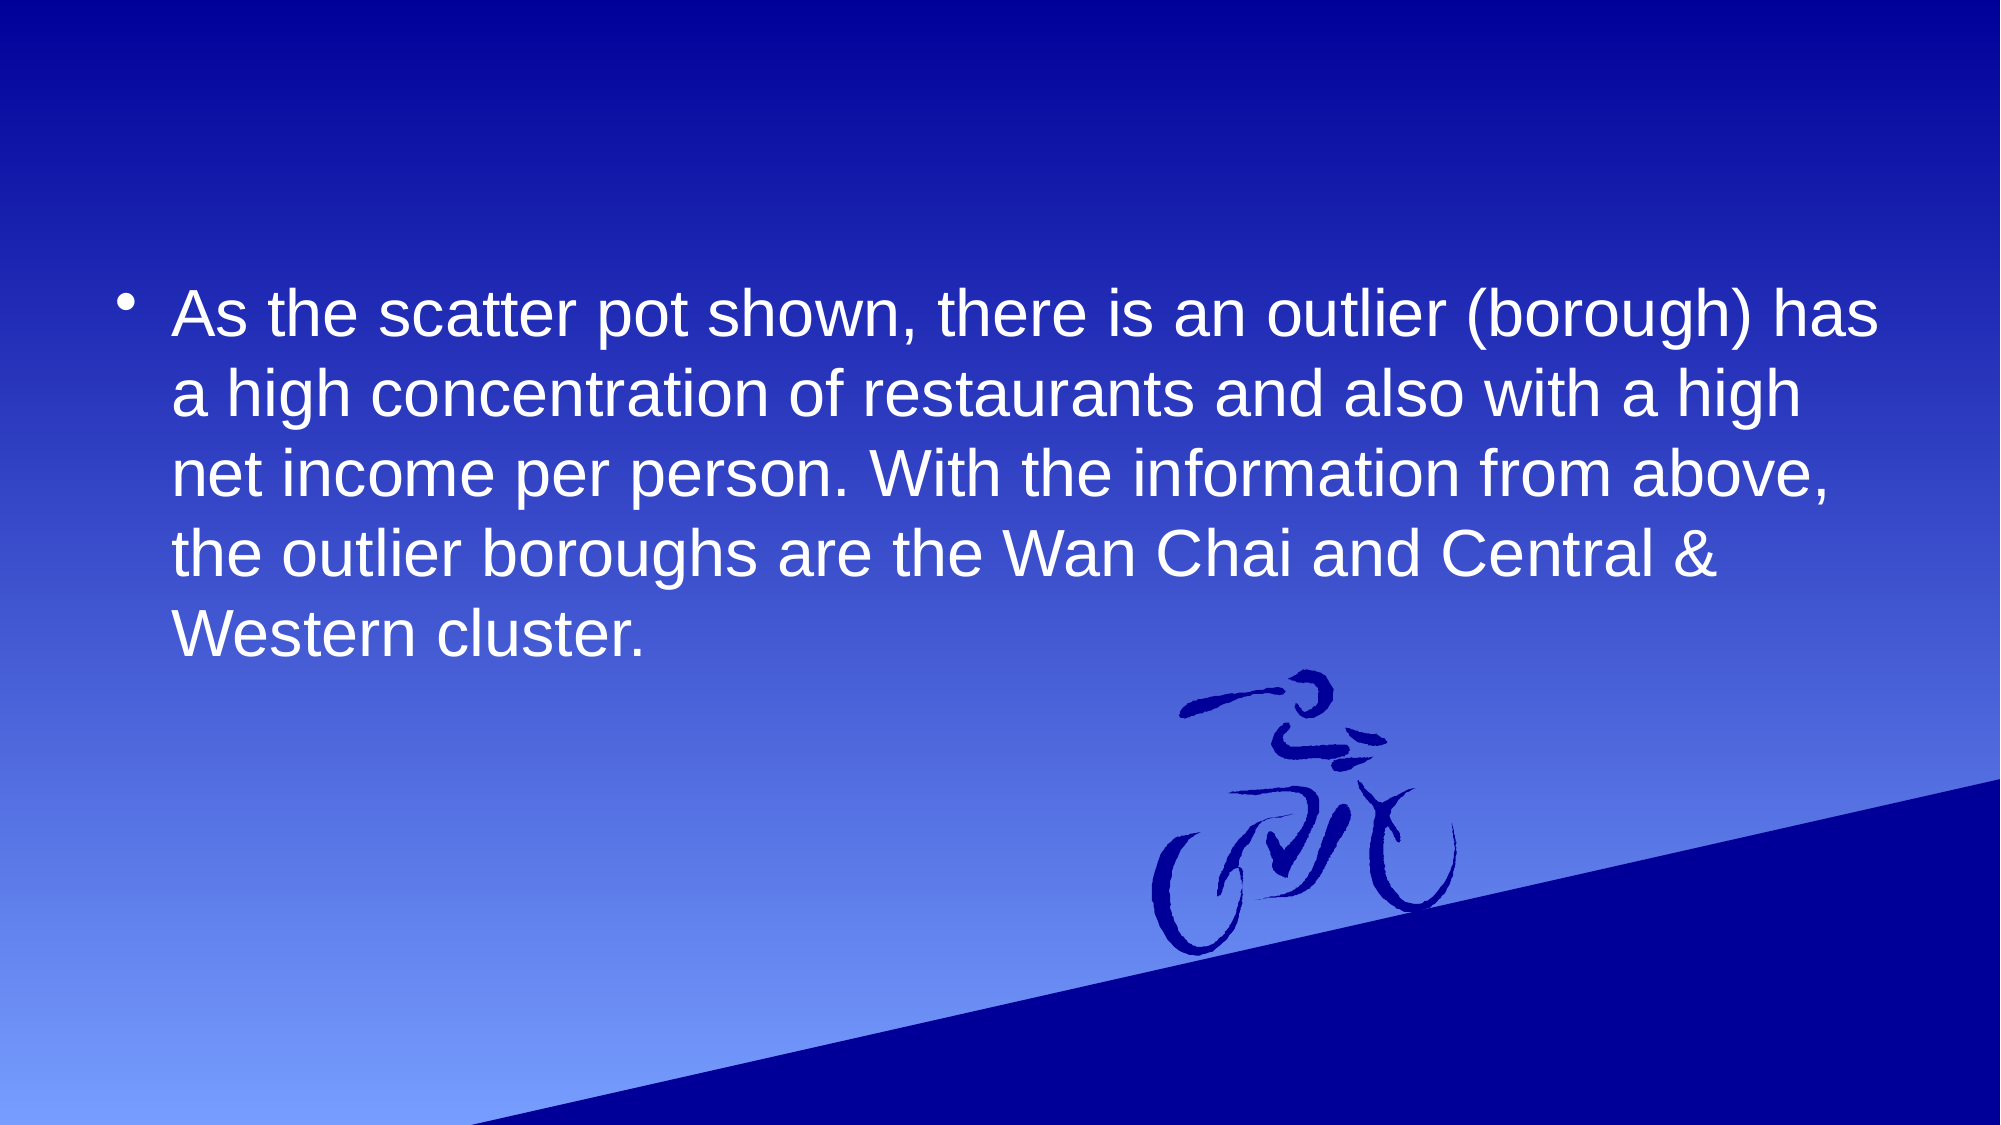

#
As the scatter pot shown, there is an outlier (borough) has a high concentration of restaurants and also with a high net income per person. With the information from above, the outlier boroughs are the Wan Chai and Central & Western cluster.